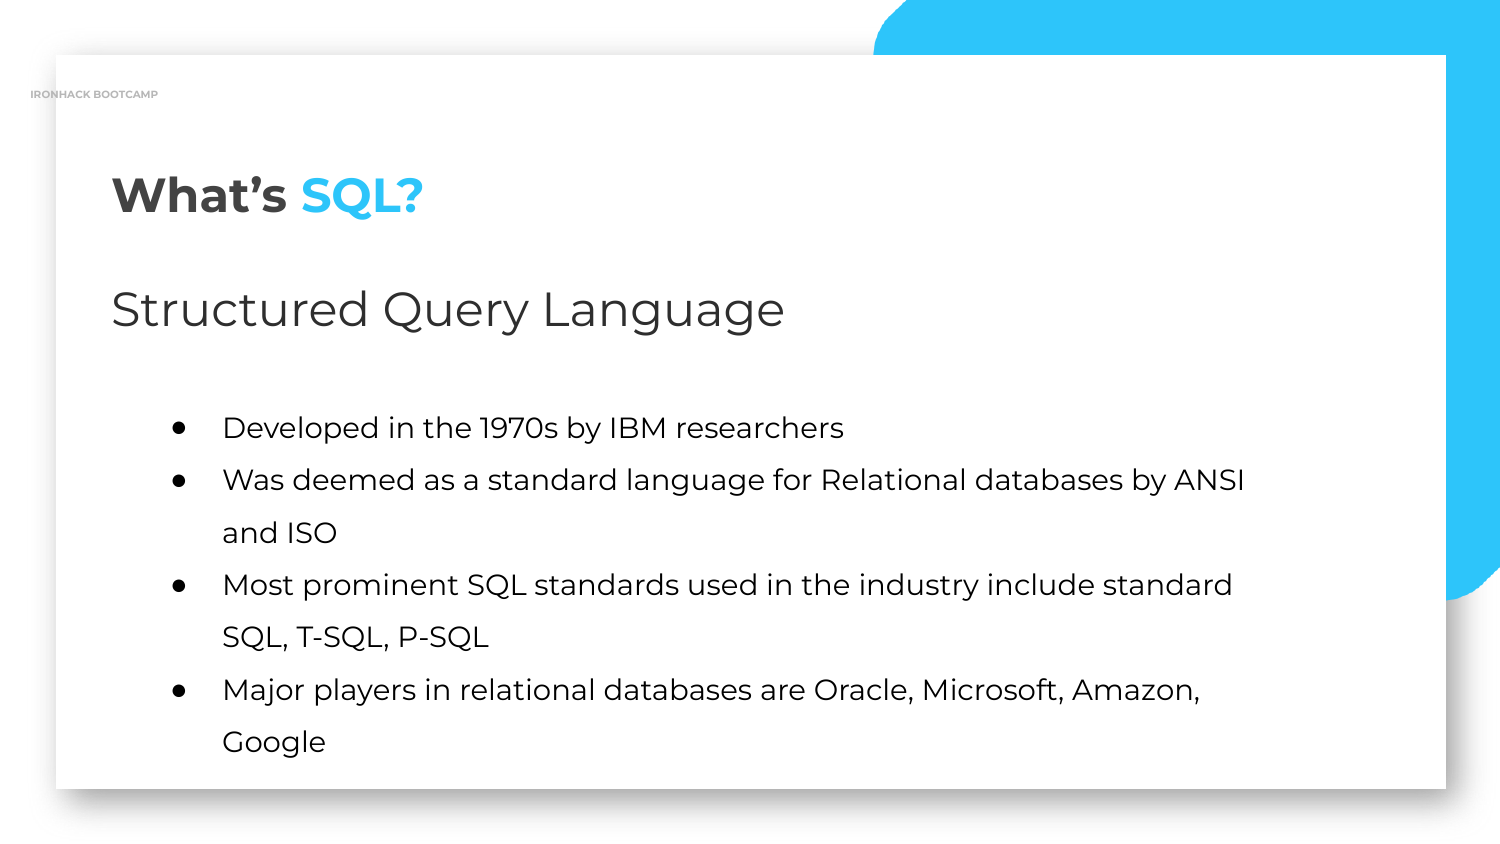

IRONHACK BOOTCAMP
What’s SQL?

Structured Query Language
Developed in the 1970s by IBM researchers
Was deemed as a standard language for Relational databases by ANSI and ISO
Most prominent SQL standards used in the industry include standard SQL, T-SQL, P-SQL
Major players in relational databases are Oracle, Microsoft, Amazon, Google